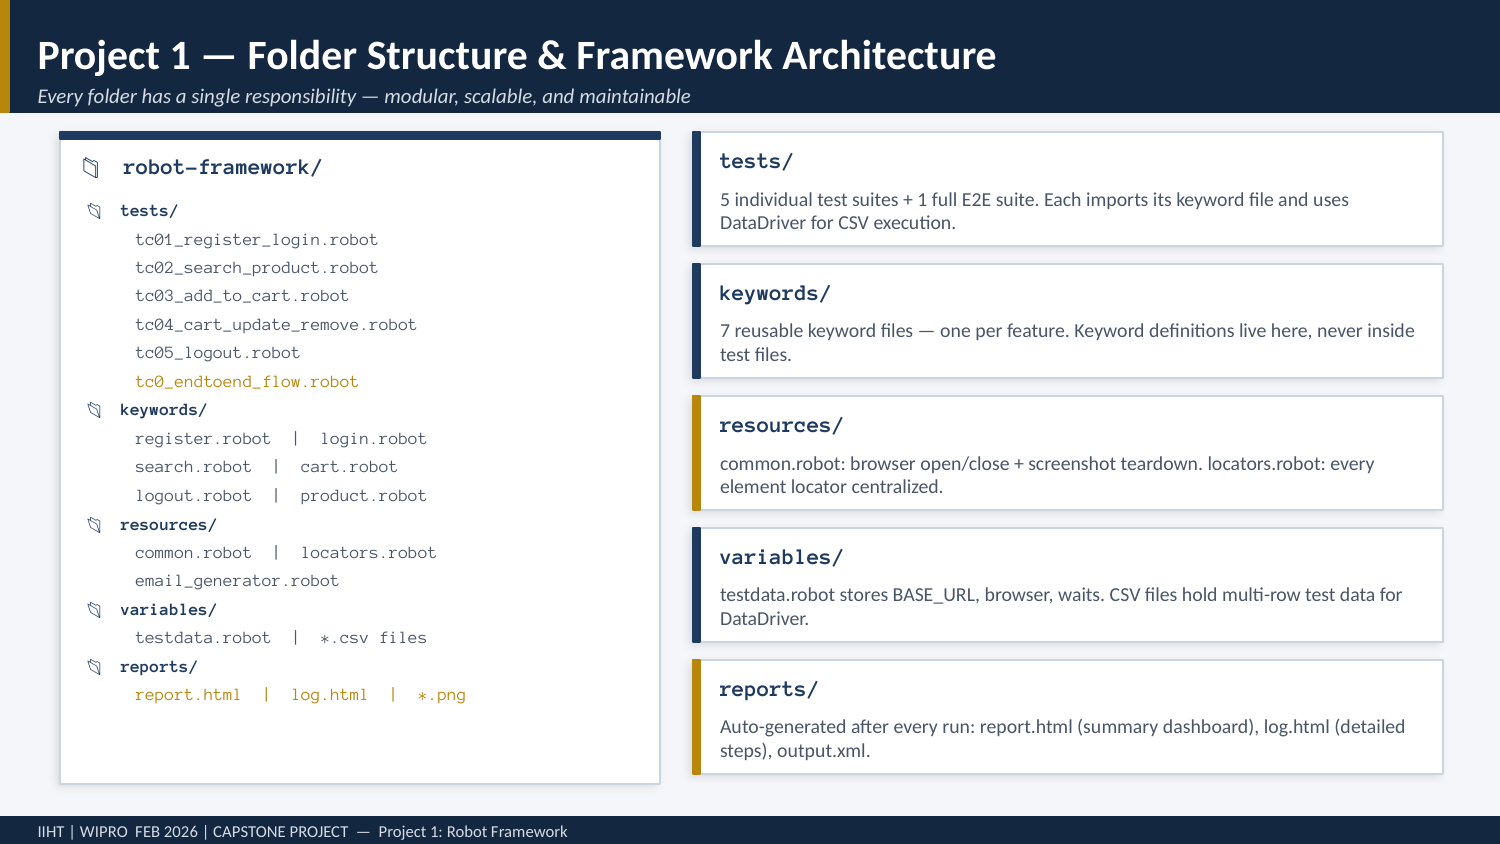

Project 1 — Folder Structure & Framework Architecture
Every folder has a single responsibility — modular, scalable, and maintainable

tests/
📁  robot-framework/
5 individual test suites + 1 full E2E suite. Each imports its keyword file and uses DataDriver for CSV execution.
  📂  tests/
       tc01_register_login.robot
       tc02_search_product.robot

keywords/
       tc03_add_to_cart.robot
       tc04_cart_update_remove.robot
7 reusable keyword files — one per feature. Keyword definitions live here, never inside test files.
       tc05_logout.robot
       tc0_endtoend_flow.robot
  📂  keywords/

resources/
       register.robot  |  login.robot
common.robot: browser open/close + screenshot teardown. locators.robot: every element locator centralized.
       search.robot  |  cart.robot
       logout.robot  |  product.robot
  📂  resources/

variables/
       common.robot  |  locators.robot
       email_generator.robot
testdata.robot stores BASE_URL, browser, waits. CSV files hold multi-row test data for DataDriver.
  📂  variables/
       testdata.robot  |  *.csv files
  📂  reports/

reports/
       report.html  |  log.html  |  *.png
Auto-generated after every run: report.html (summary dashboard), log.html (detailed steps), output.xml.

IIHT | WIPRO  FEB 2026 | CAPSTONE PROJECT  —  Project 1: Robot Framework